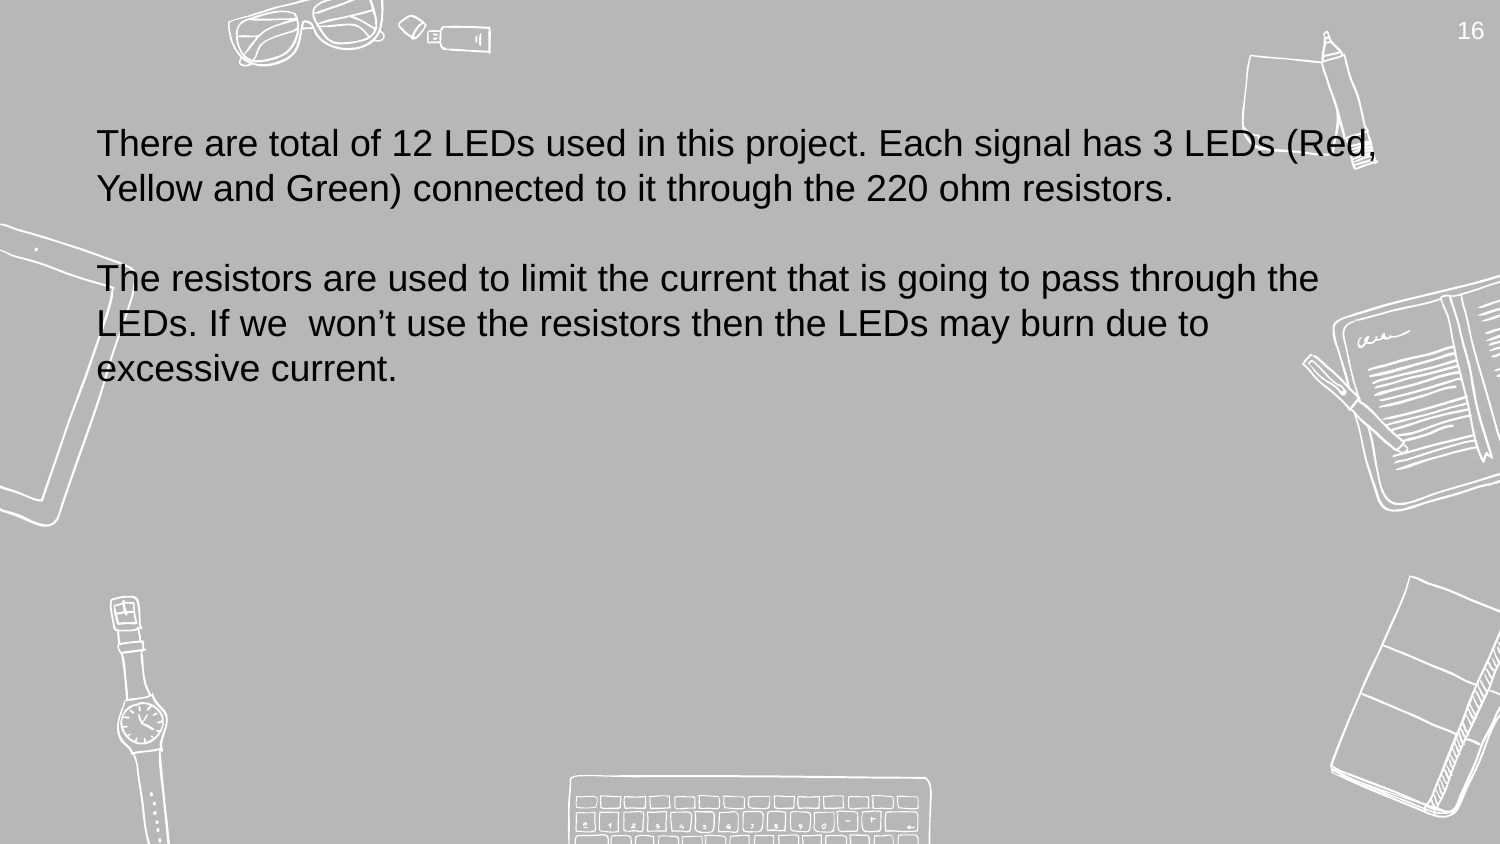

16
There are total of 12 LEDs used in this project. Each signal has 3 LEDs (Red, Yellow and Green) connected to it through the 220 ohm resistors.

The resistors are used to limit the current that is going to pass through the LEDs. If we  won’t use the resistors then the LEDs may burn due to excessive current.